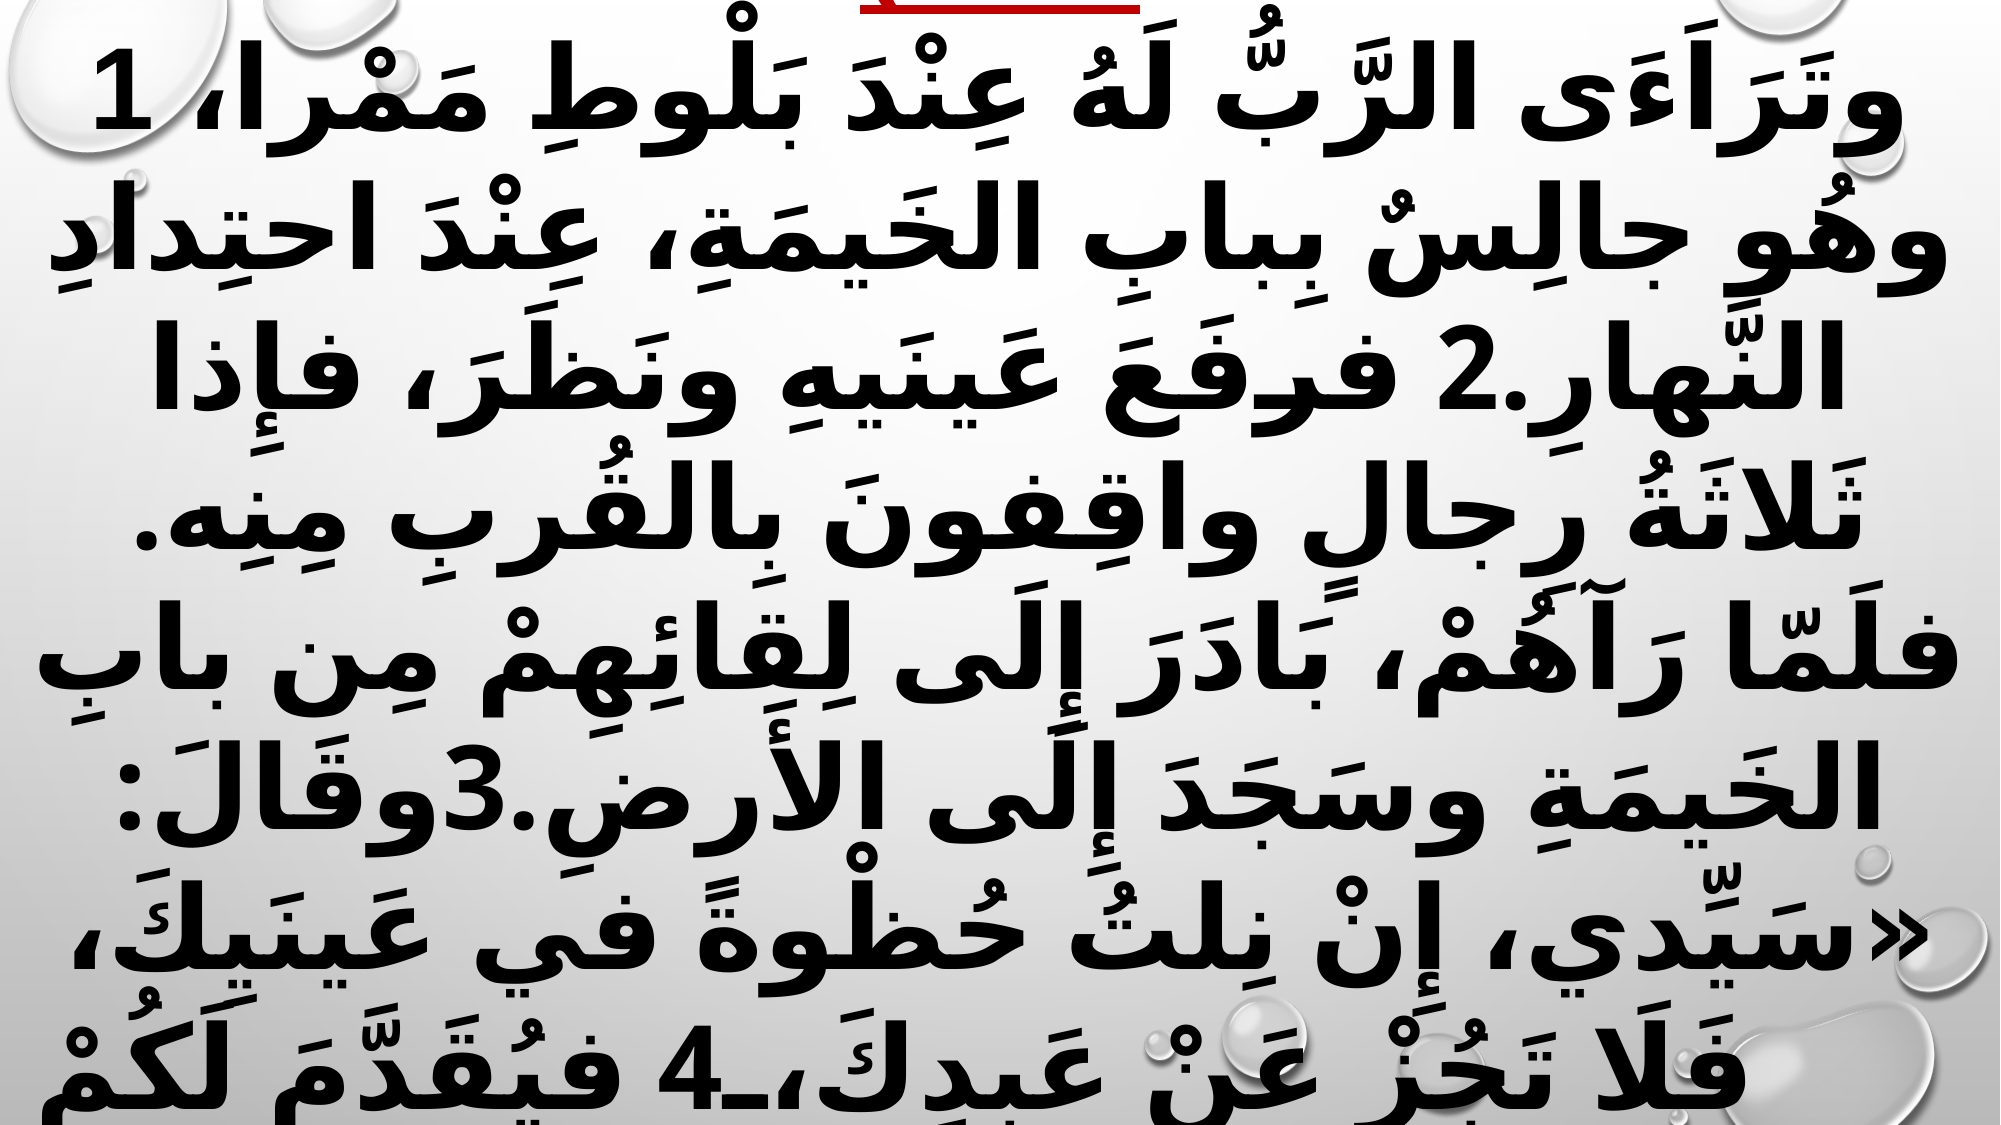

النُّبُوءَاتُ مِنْ سِفْرِ التَّكْوينِ (تك 18: 1-23)
1 وتَرَاَءَى الرَّبُّ لَهُ عِنْدَ بَلْوطِ مَمْرا، وهُو جالِسٌ بِبابِ الخَيمَةِ، عِنْدَ احتِدادِ النَّهارِ.2 فرفَعَ عَينَيهِ ونَظَرَ، فإِذا ثَلاثَةُ رِجالٍ واقِفونَ بِالقُربِ مِنِه. فلَمّا رَآهُمْ، بَادَرَ إِلَى لِقائِهِمْ مِن بابِ الخَيمَةِ وسَجَدَ إِلَى الأَرضِ.3وقَالَ: «سَيِّدي، إِنْ نِلتُ حُظْوةً في عَينَيِكَ، فَلَا تَجُزْ عَنْ عَبدِكَ،4 فيُقَدَّمَ لَكُمْ قَليلٌ مِنَ الماءِ فتَغسِلونَ أرجُلَكُمْ وتَستَريحونَ تَحتَ الشَّجَرةِ،